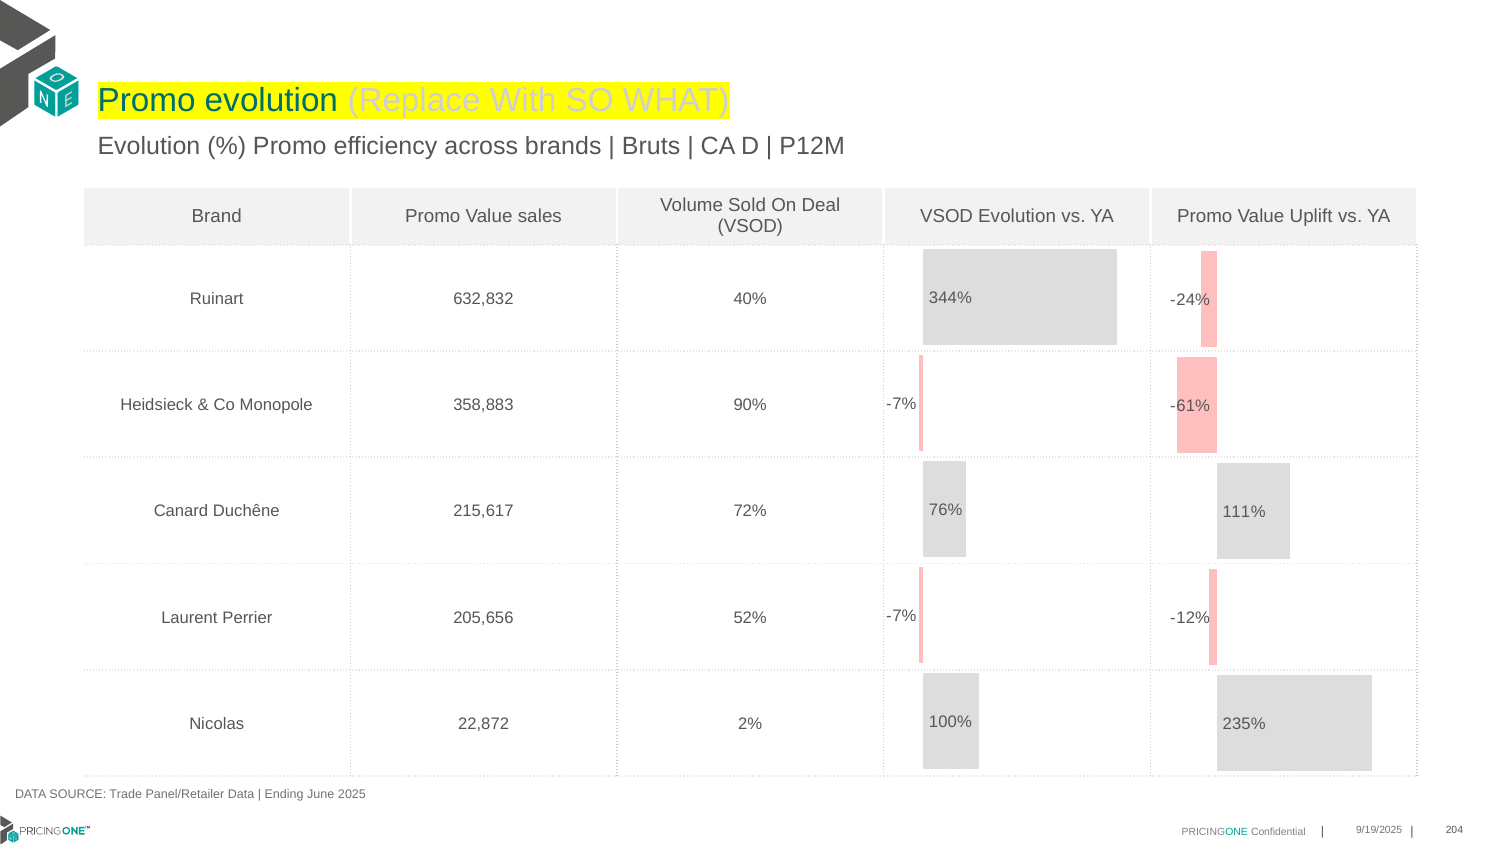

# Promo evolution (Replace With SO WHAT)
Evolution (%) Promo efficiency across brands | Bruts | CA D | P12M
| Brand | Promo Value sales | Volume Sold On Deal (VSOD) | VSOD Evolution vs. YA | Promo Value Uplift vs. YA |
| --- | --- | --- | --- | --- |
| Ruinart | 632,832 | 40% |  |  |
| Heidsieck & Co Monopole | 358,883 | 90% |  |  |
| Canard Duchêne | 215,617 | 72% |  |  |
| Laurent Perrier | 205,656 | 52% |  |  |
| Nicolas | 22,872 | 2% |  |  |

### Chart

| Category | VSOD Evaluation vs YA |
|---|---|
| Ruinart | 3.444 |
| Heidsieck & Co Monopole | -0.07199999999999995 |
| Canard Duchêne | 0.756 |
| Laurent Perrier | -0.07099999999999995 |
| Nicolas | 1.0 |

### Chart

| Category | Promo Value Uplift vs YA |
|---|---|
| Ruinart | -0.2409246824829403 |
| Heidsieck & Co Monopole | -0.6080316098256713 |
| Canard Duchêne | 1.110551550568875 |
| Laurent Perrier | -0.12408808706497876 |
| Nicolas | 2.3536394532949005 |
DATA SOURCE: Trade Panel/Retailer Data | Ending June 2025

9/19/2025
204